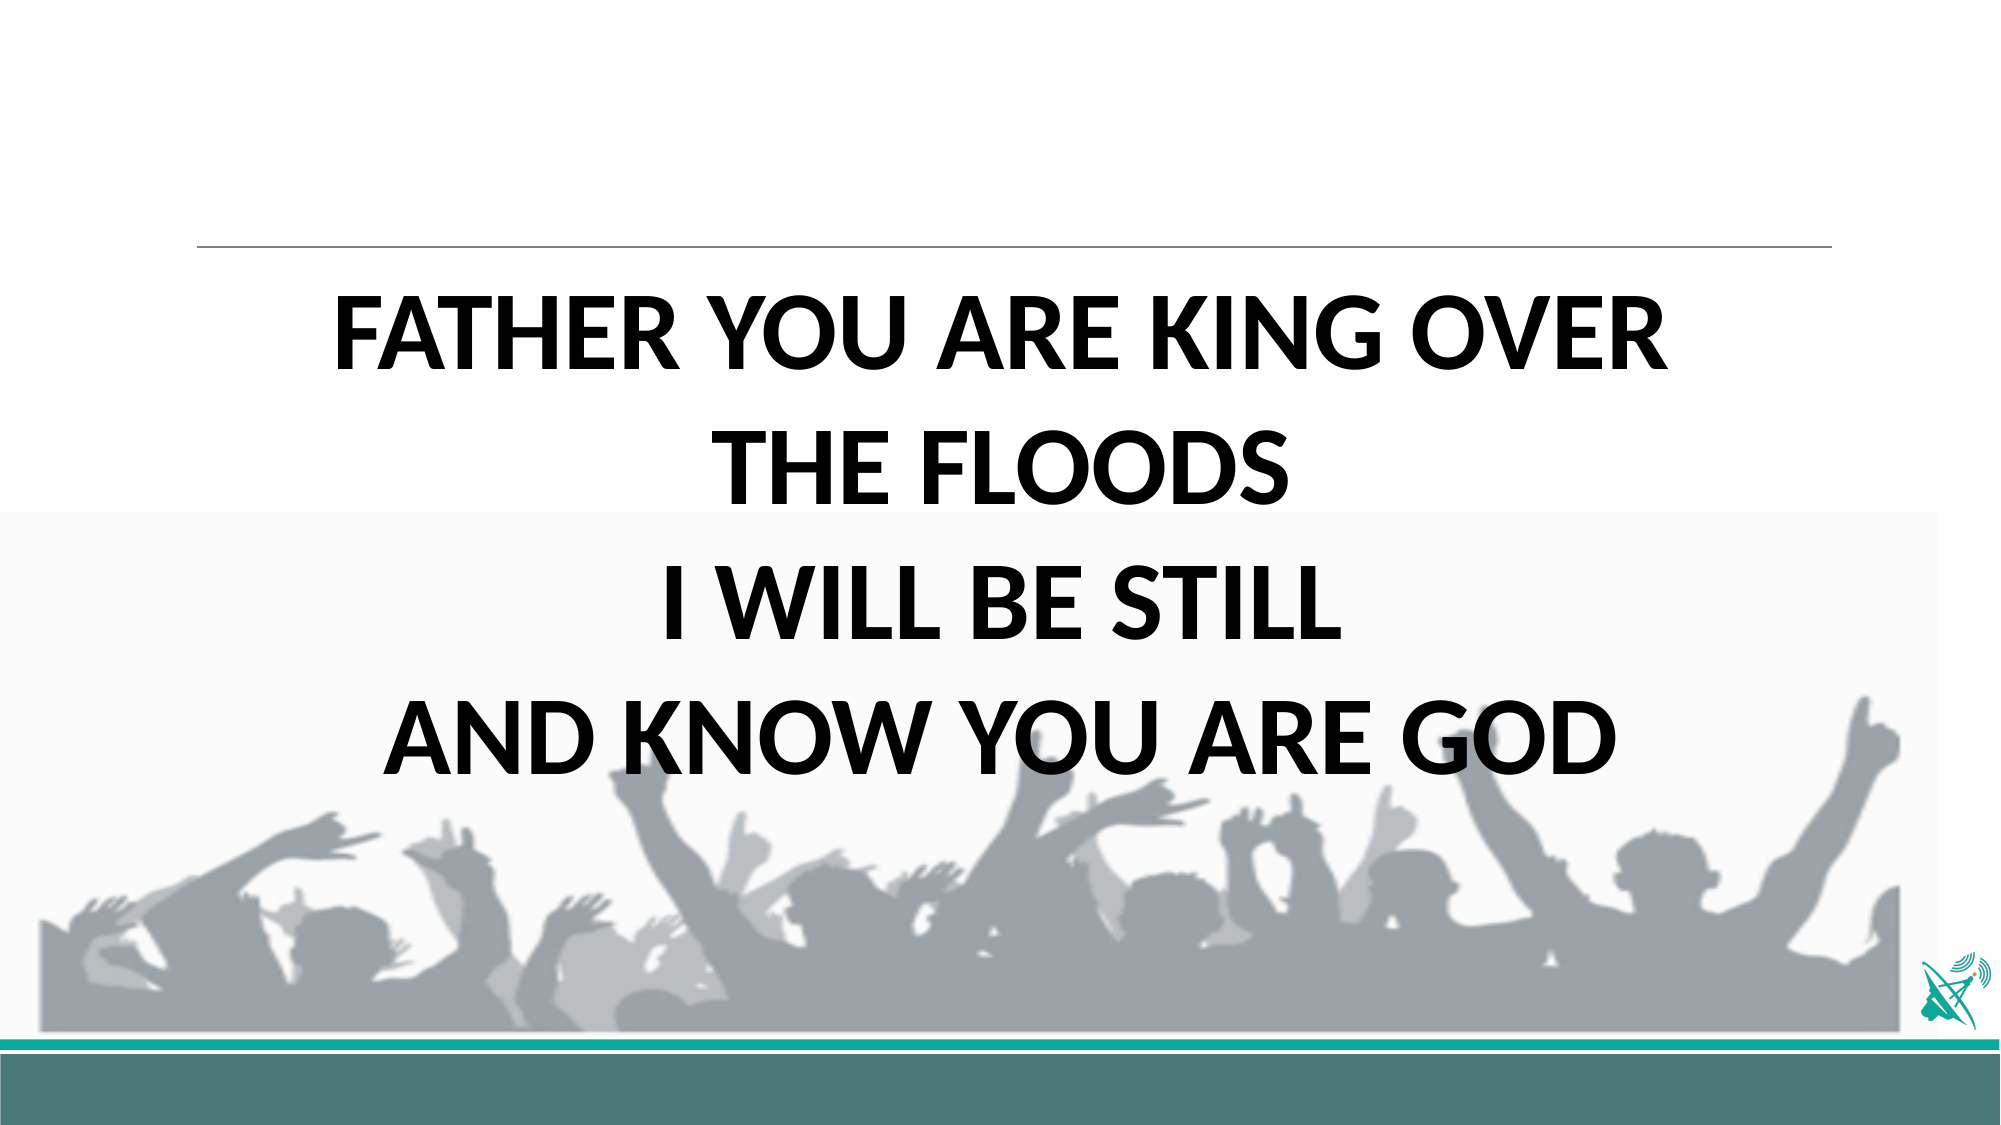

FATHER YOU ARE KING OVER
THE FLOODS
I WILL BE STILL
AND KNOW YOU ARE GOD